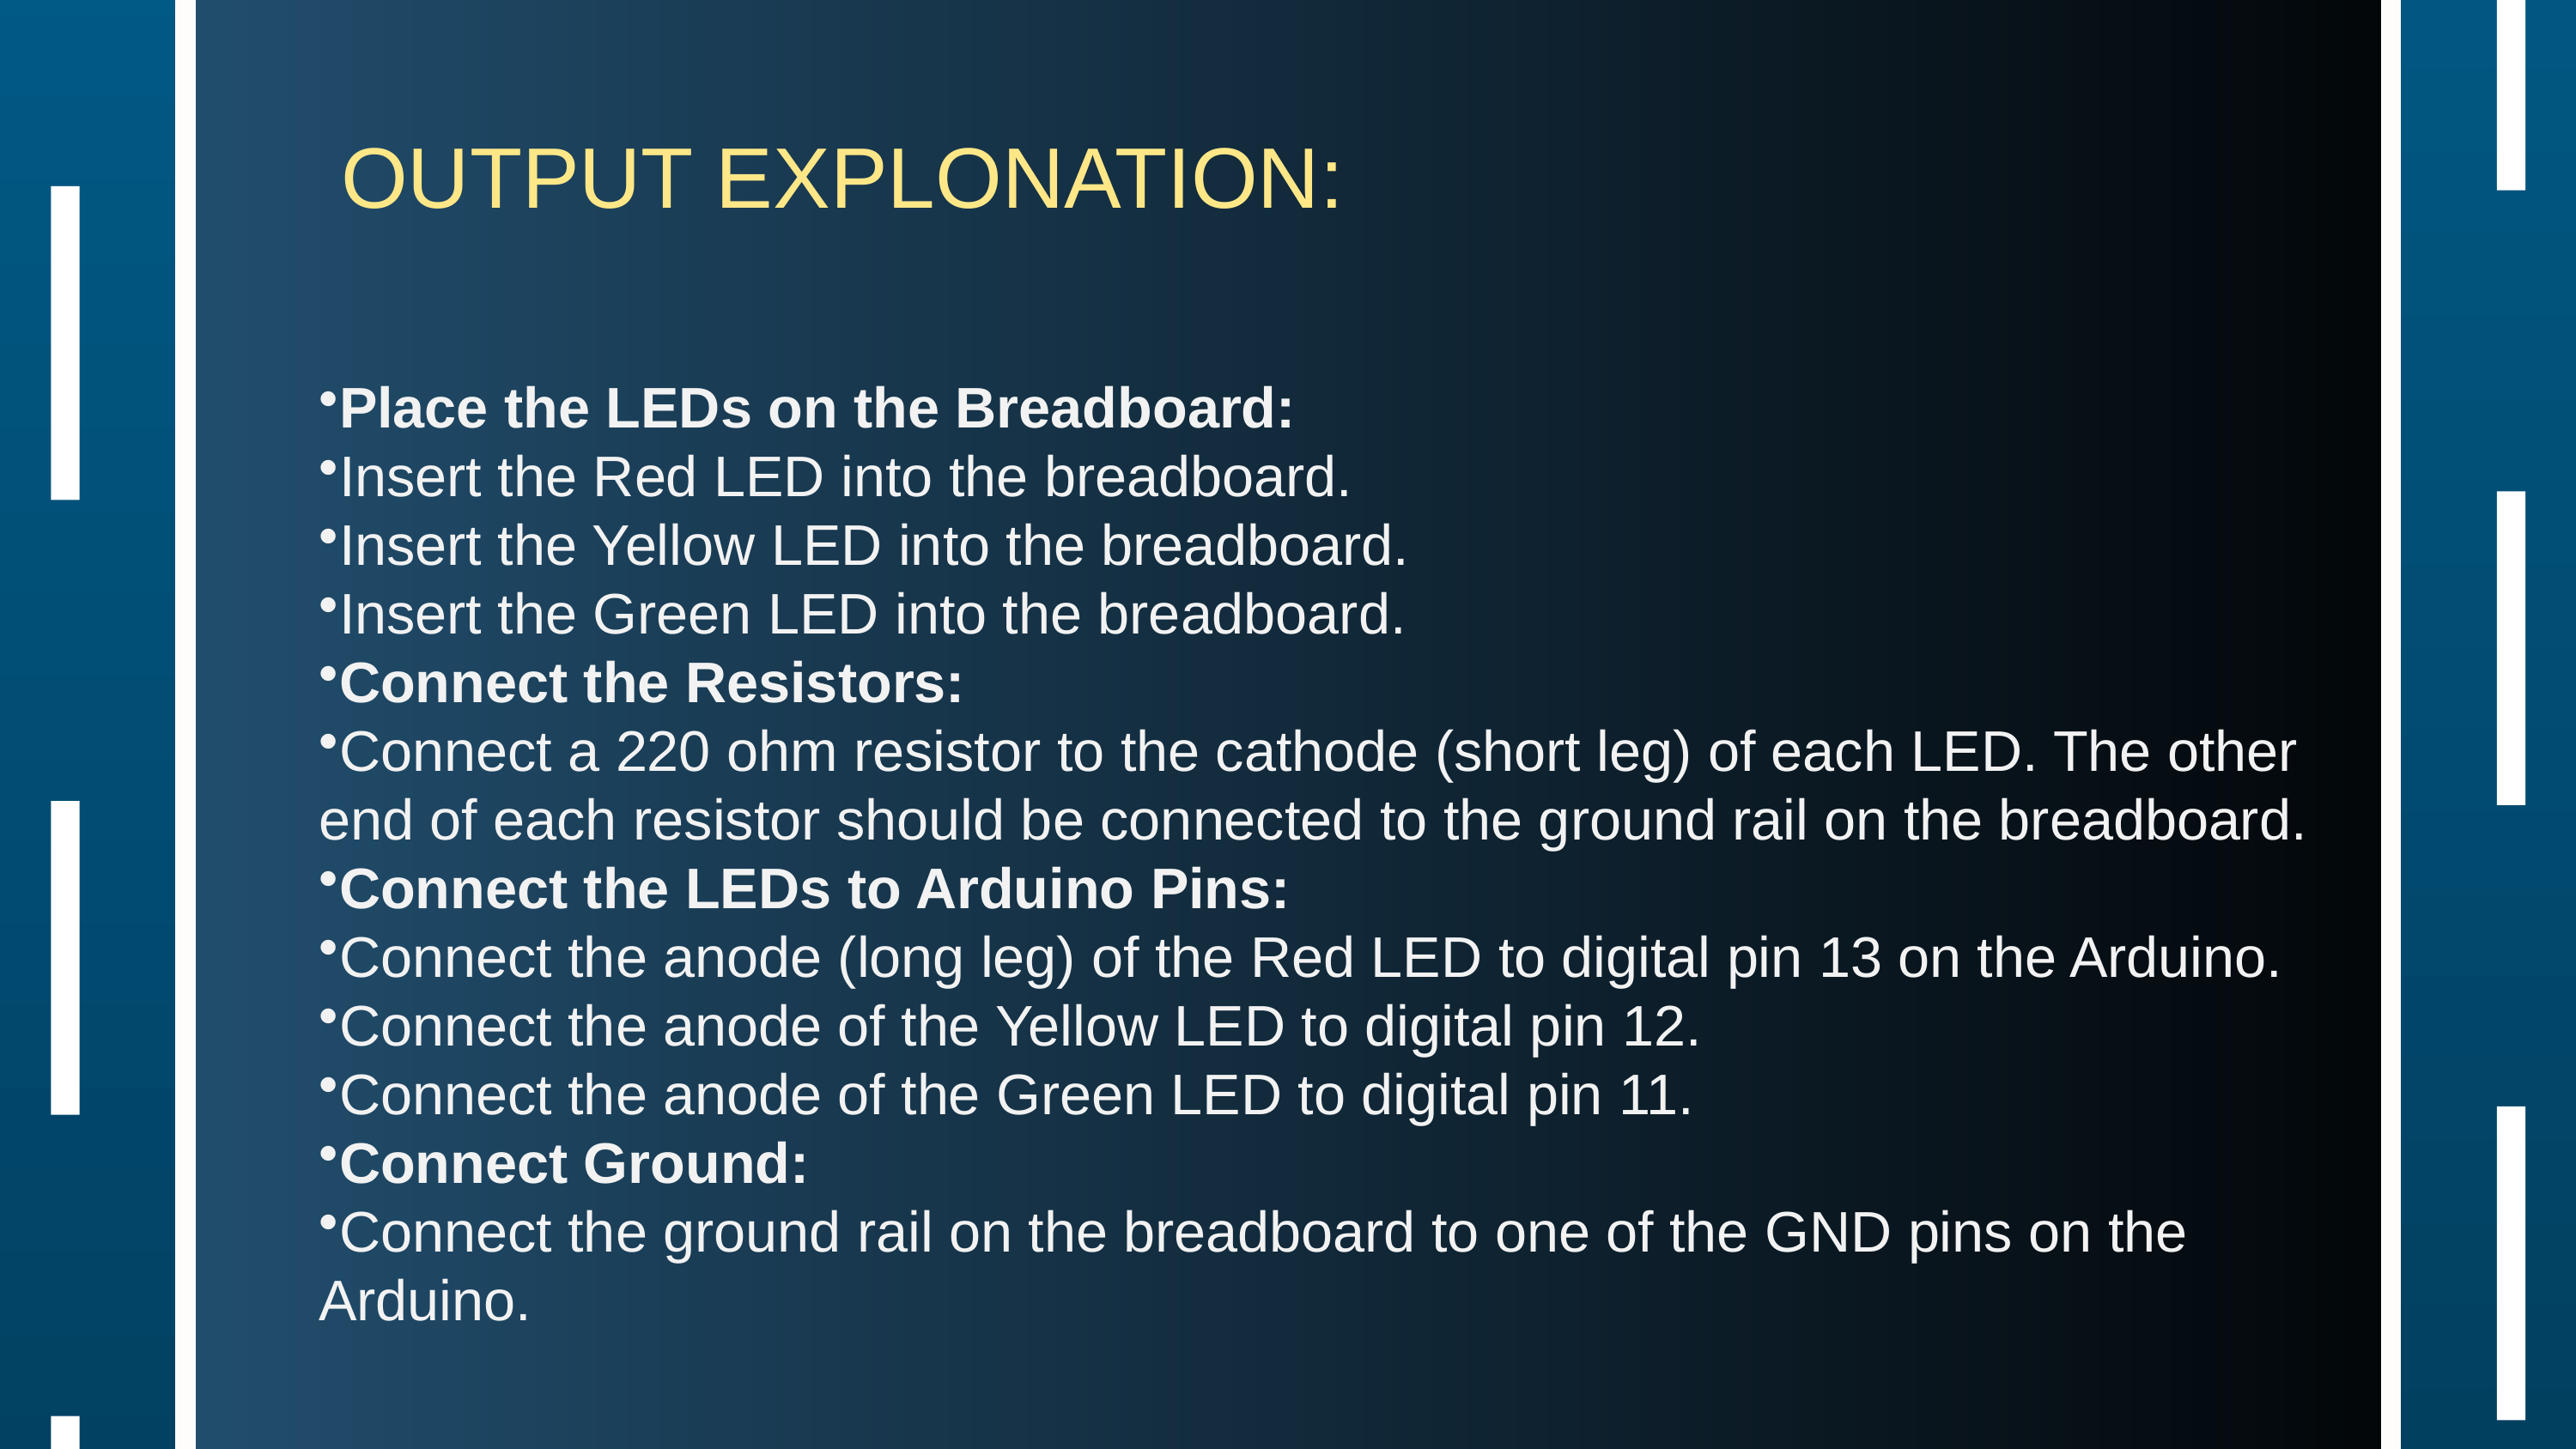

OUTPUT EXPLONATION:

Place the LEDs on the Breadboard:
Insert the Red LED into the breadboard.
Insert the Yellow LED into the breadboard.
Insert the Green LED into the breadboard.
Connect the Resistors:
Connect a 220 ohm resistor to the cathode (short leg) of each LED. The other end of each resistor should be connected to the ground rail on the breadboard.
Connect the LEDs to Arduino Pins:
Connect the anode (long leg) of the Red LED to digital pin 13 on the Arduino.
Connect the anode of the Yellow LED to digital pin 12.
Connect the anode of the Green LED to digital pin 11.
Connect Ground:
Connect the ground rail on the breadboard to one of the GND pins on the Arduino.